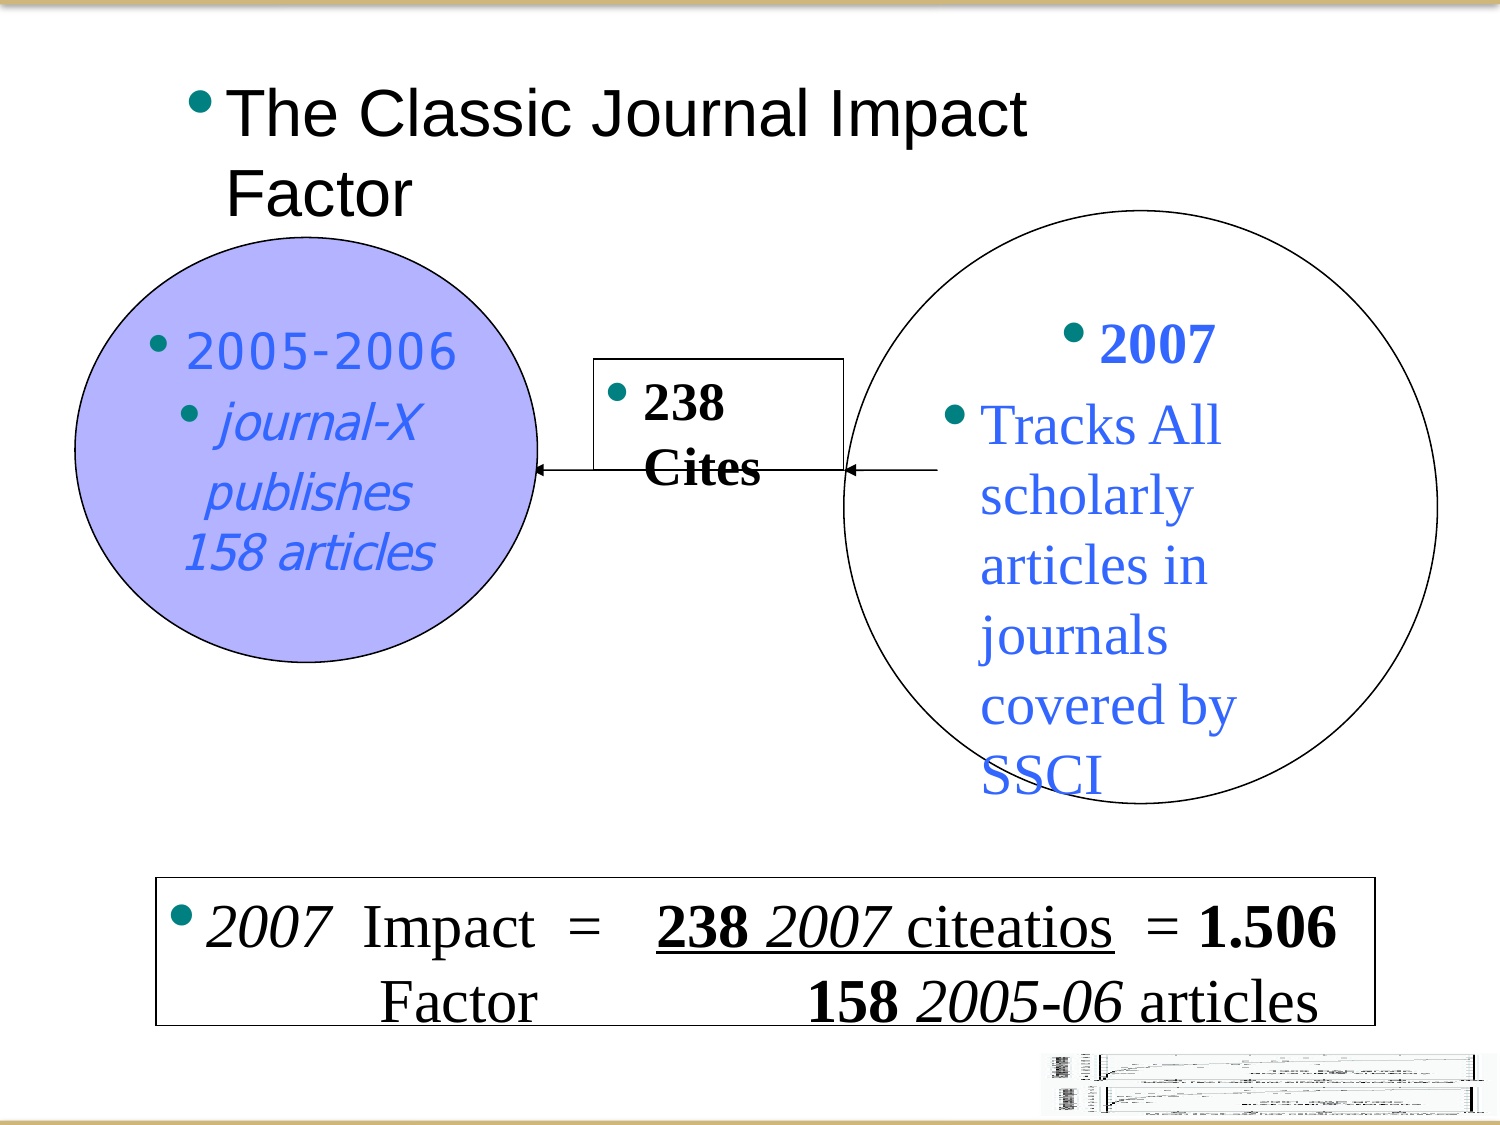

2007
Tracks All scholarly articles in journals covered by SSCI
238 Cites

2007  Impact  =	238 2007 citeatios  = 1.506             Factor      		158 2005-06 articles
The Classic Journal Impact Factor
2005-2006
journal-X
publishes
158 articles